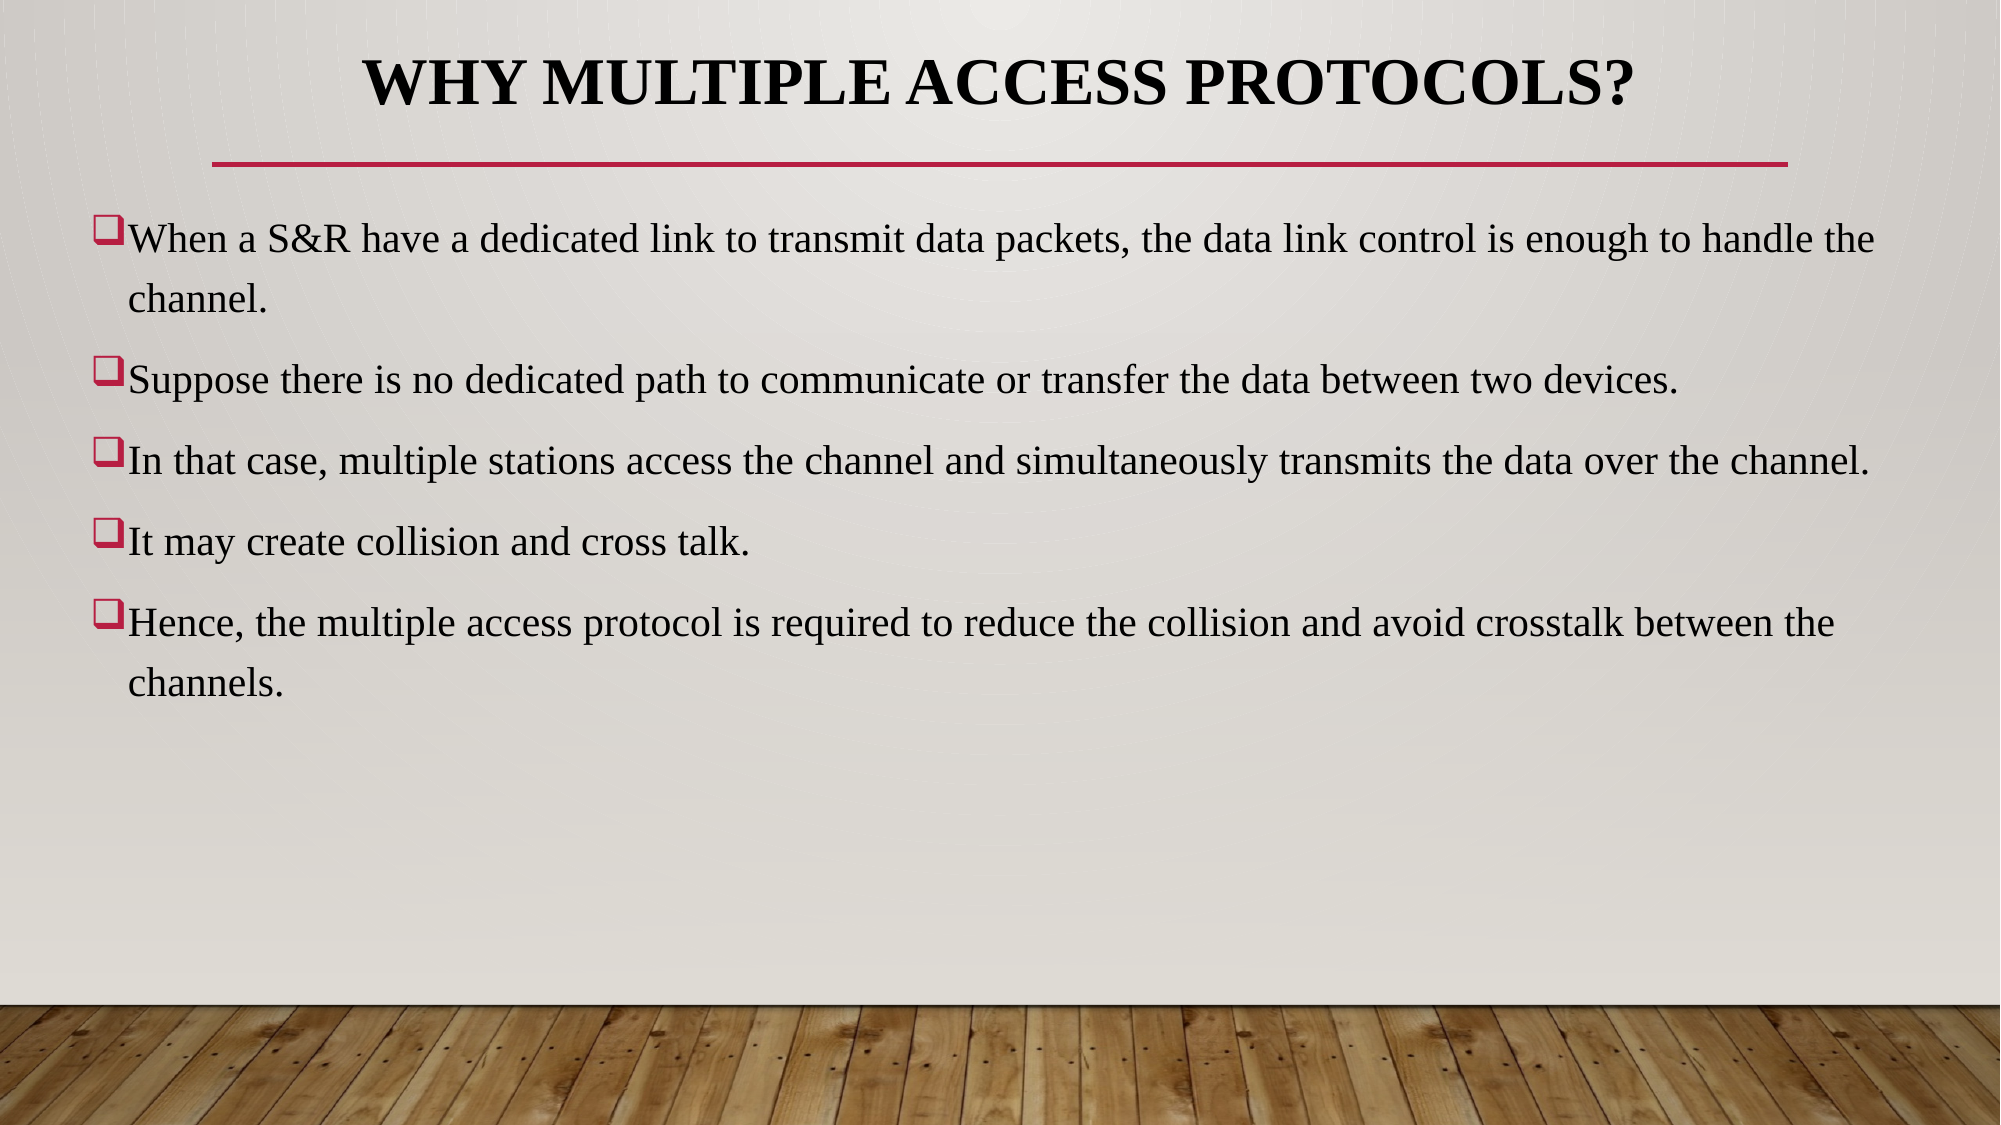

# Why Multiple Access Protocols?
When a S&R have a dedicated link to transmit data packets, the data link control is enough to handle the channel.
Suppose there is no dedicated path to communicate or transfer the data between two devices.
In that case, multiple stations access the channel and simultaneously transmits the data over the channel.
It may create collision and cross talk.
Hence, the multiple access protocol is required to reduce the collision and avoid crosstalk between the channels.